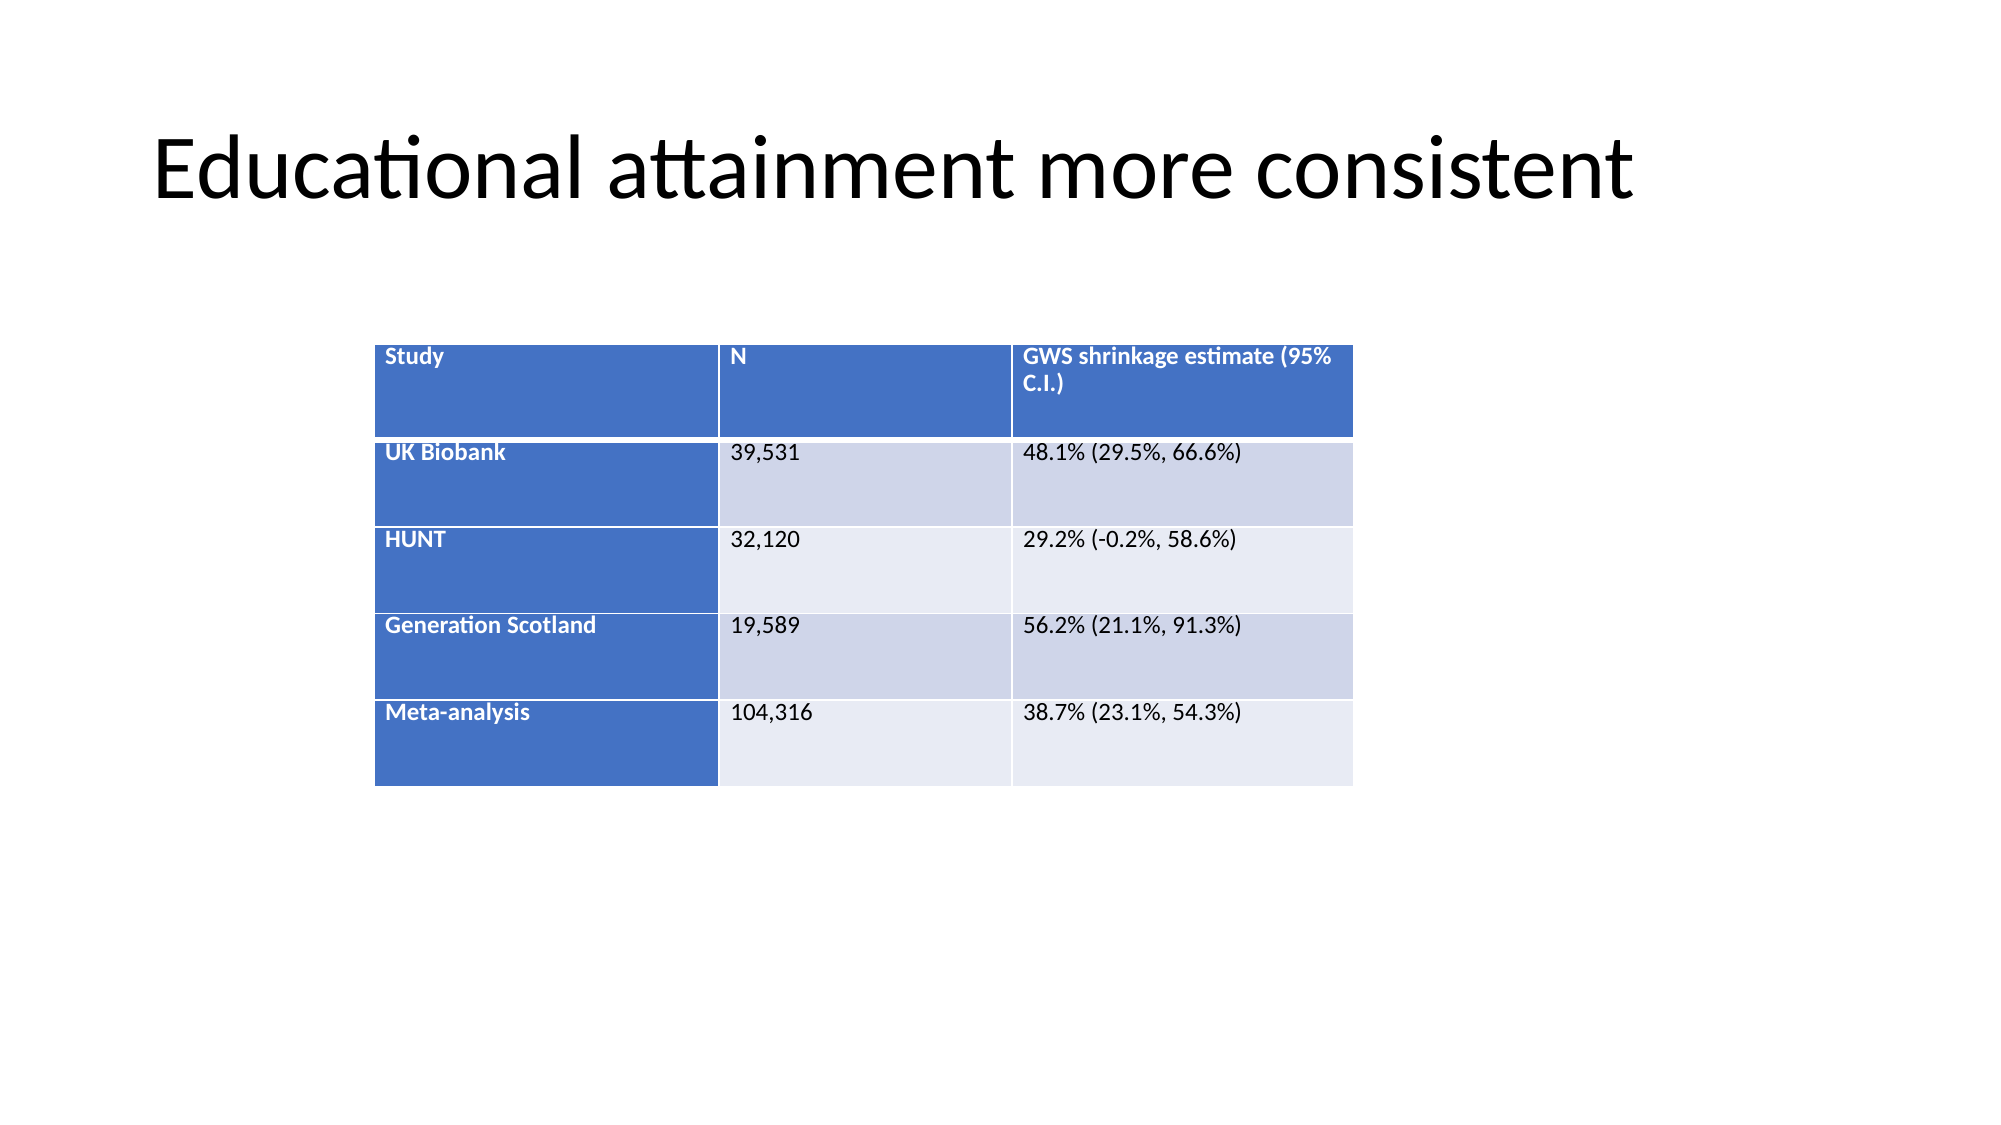

# Educational attainment more consistent
| Study | N | GWS shrinkage estimate (95% C.I.) |
| --- | --- | --- |
| UK Biobank | 39,531 | 48.1% (29.5%, 66.6%) |
| HUNT | 32,120 | 29.2% (-0.2%, 58.6%) |
| Generation Scotland | 19,589 | 56.2% (21.1%, 91.3%) |
| Meta-analysis | 104,316 | 38.7% (23.1%, 54.3%) |